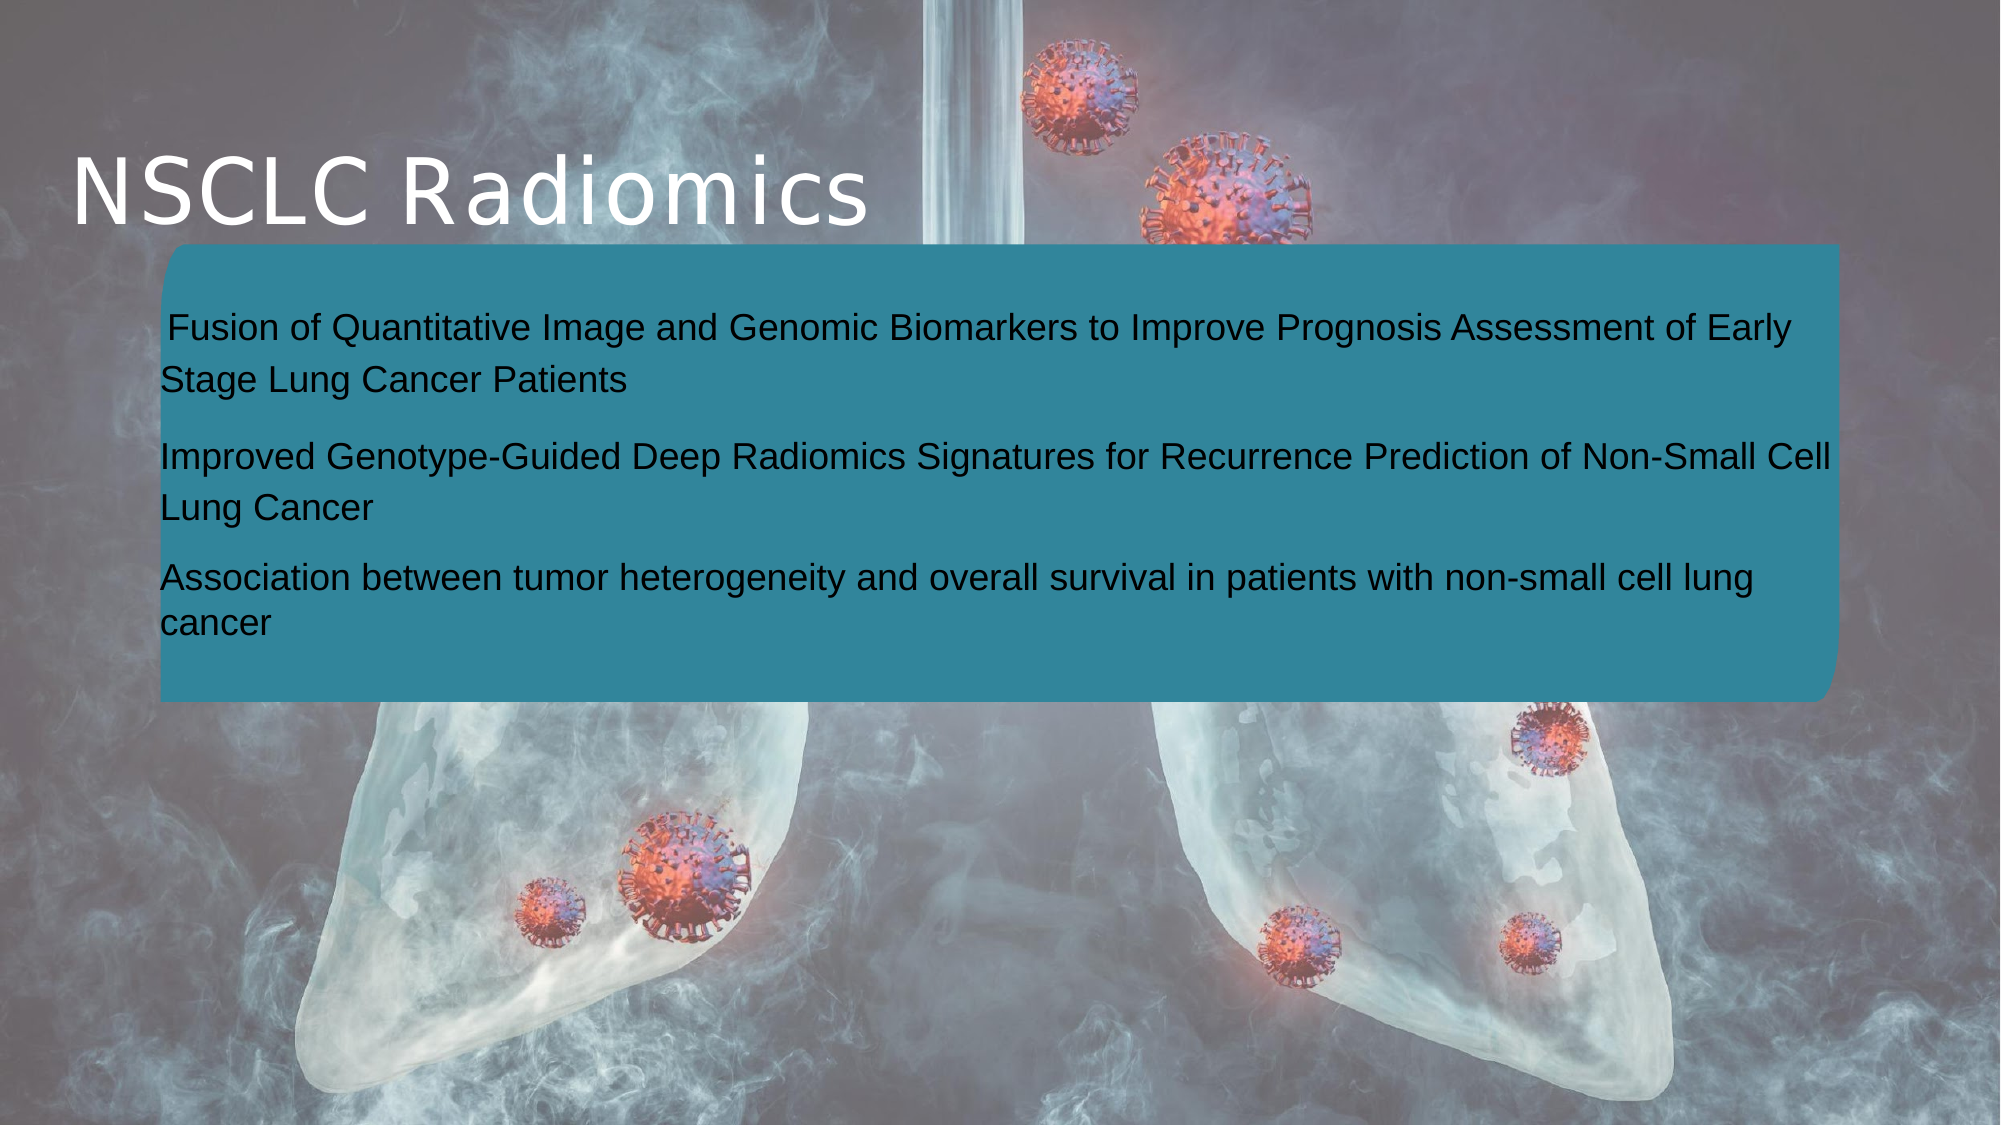

# NSCLC Radiomics

 Fusion of Quantitative Image and Genomic Biomarkers to Improve Prognosis Assessment of Early Stage Lung Cancer Patients
Improved Genotype-Guided Deep Radiomics Signatures for Recurrence Prediction of Non-Small Cell Lung Cancer
Association between tumor heterogeneity and overall survival in patients with non-small cell lung cancer